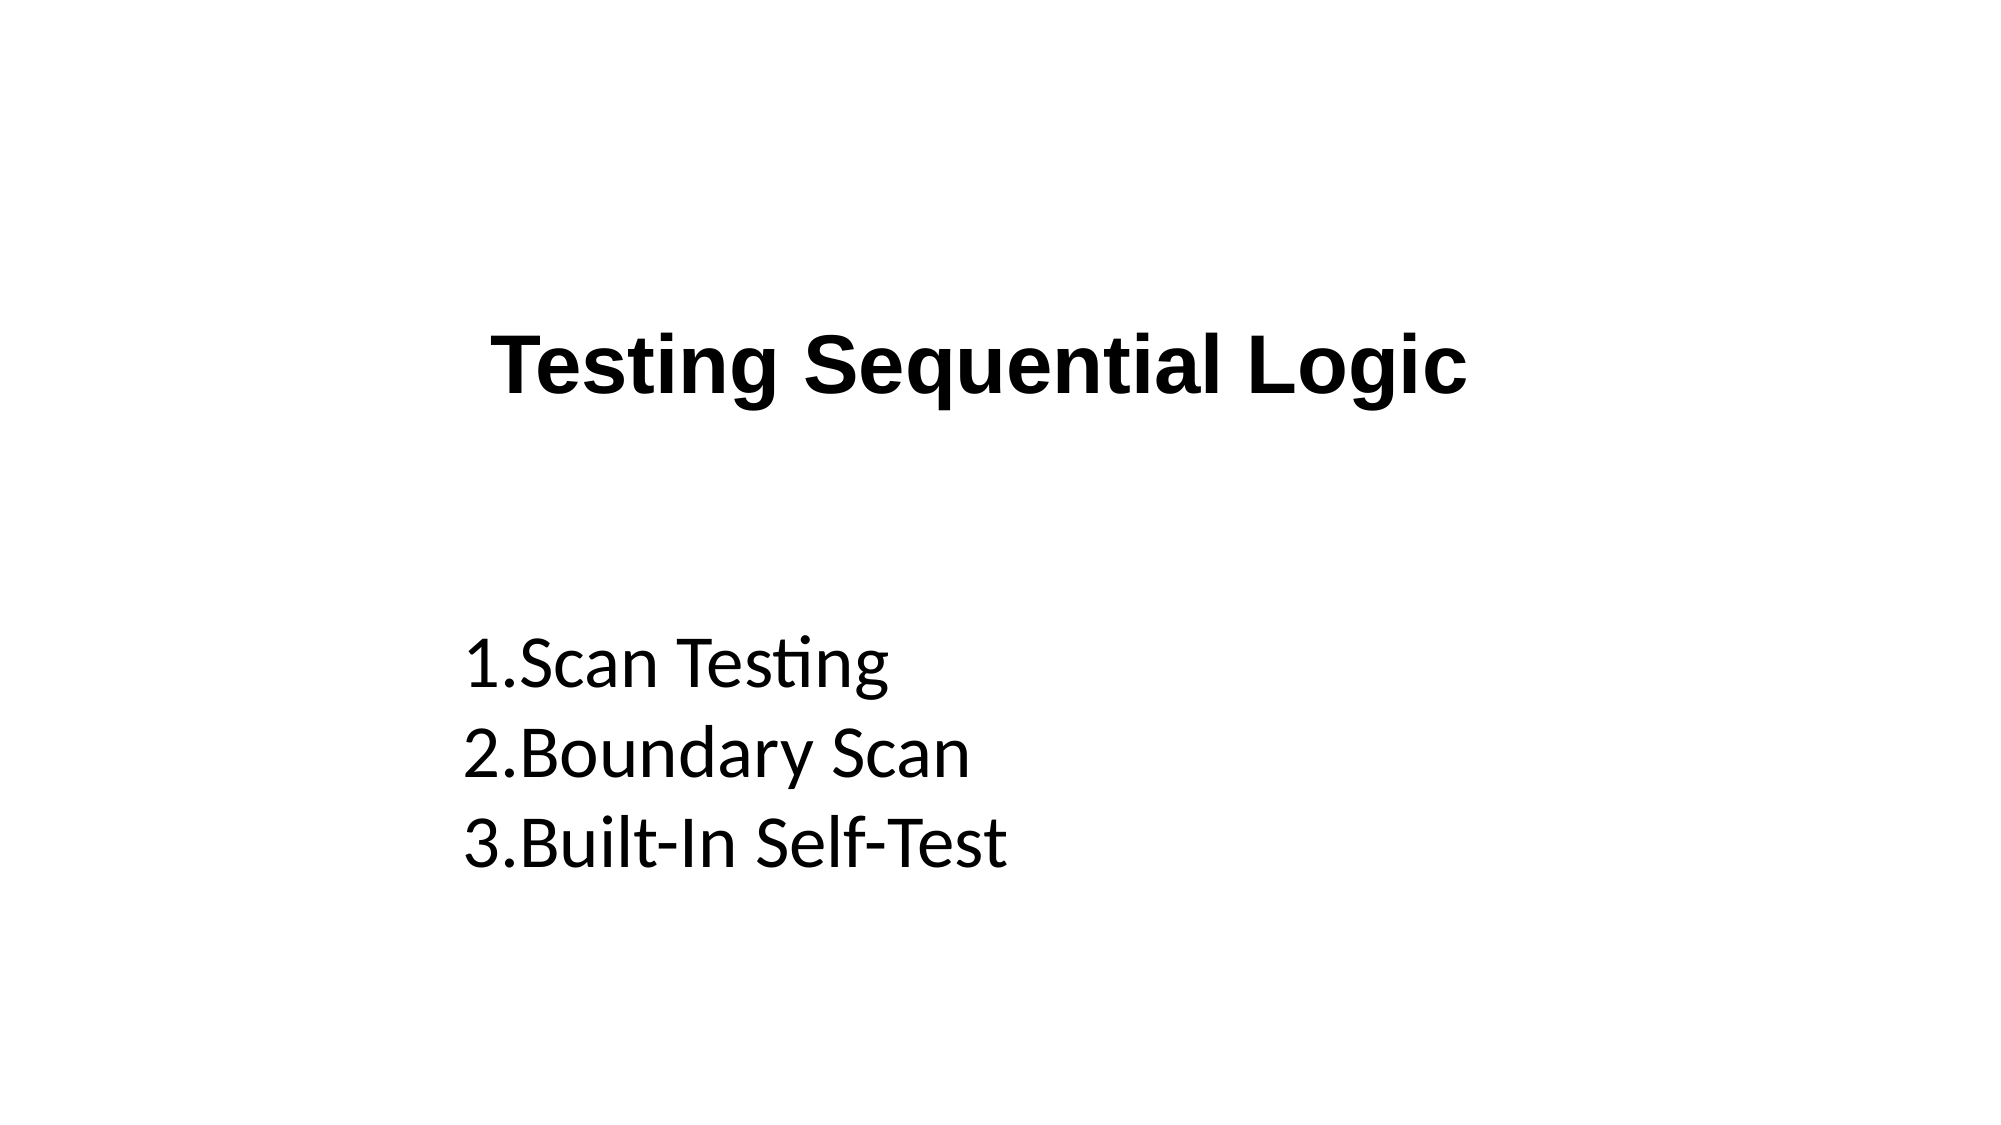

Testing Sequential Logic
Scan Testing
Boundary Scan
Built-In Self-Test